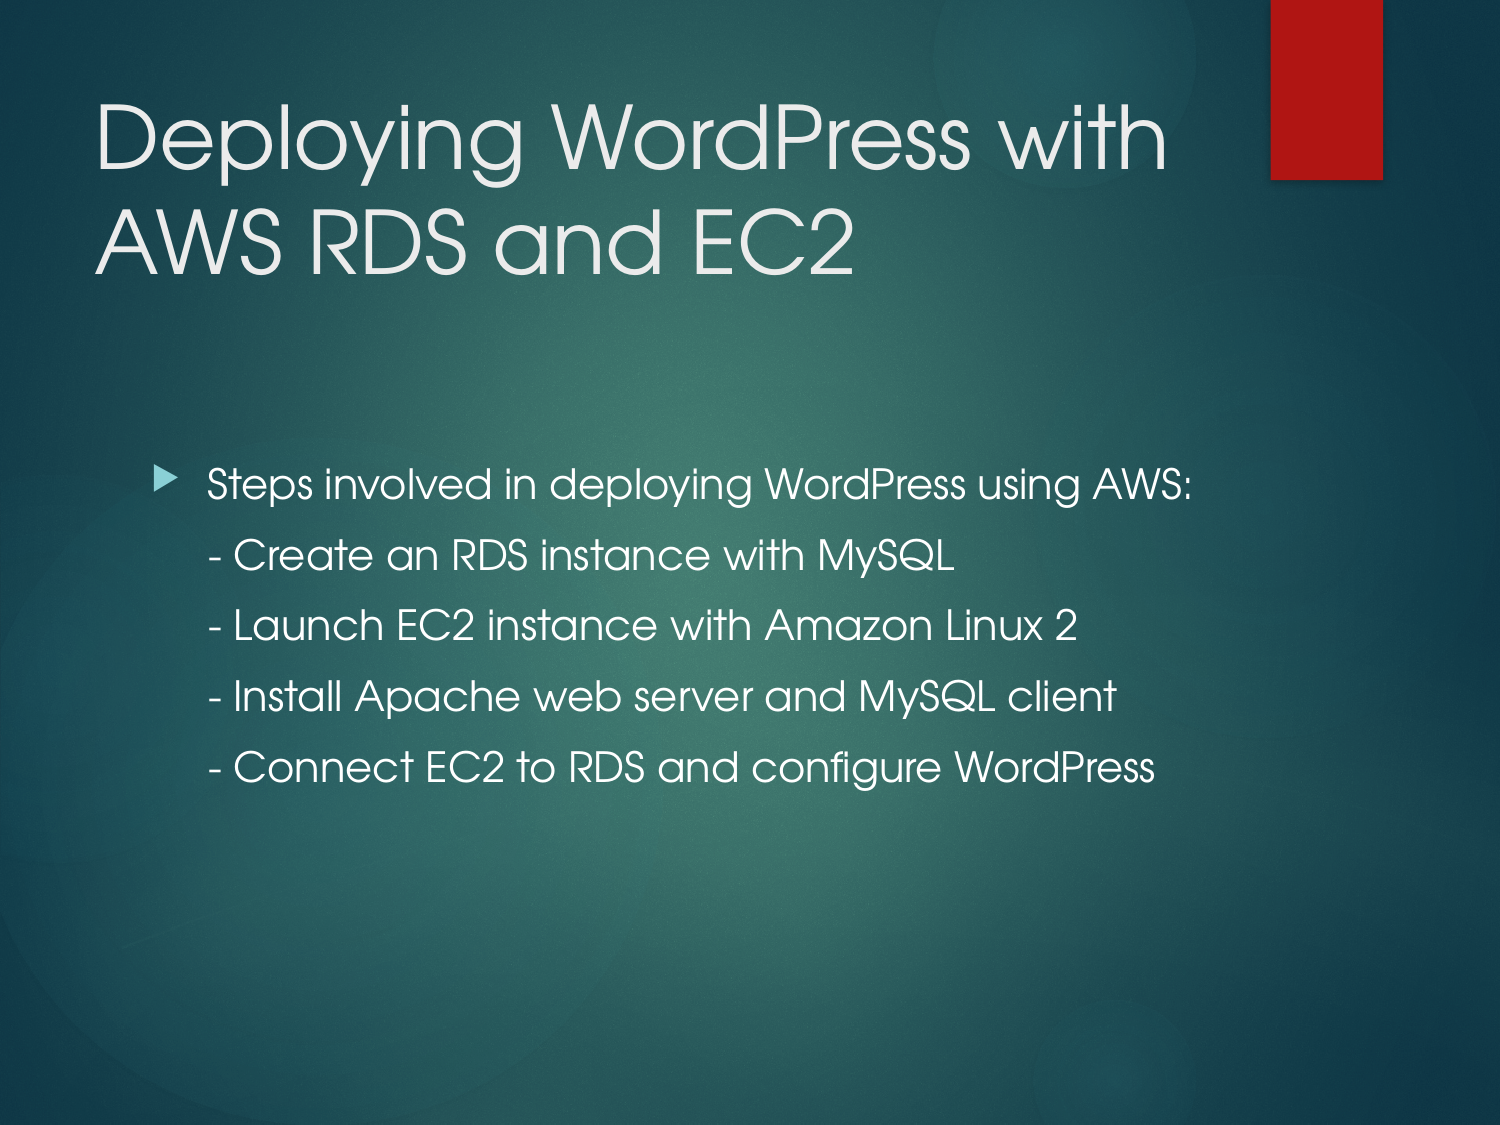

# Deploying WordPress with AWS RDS and EC2
Steps involved in deploying WordPress using AWS:
     - Create an RDS instance with MySQL
     - Launch EC2 instance with Amazon Linux 2
     - Install Apache web server and MySQL client
     - Connect EC2 to RDS and configure WordPress